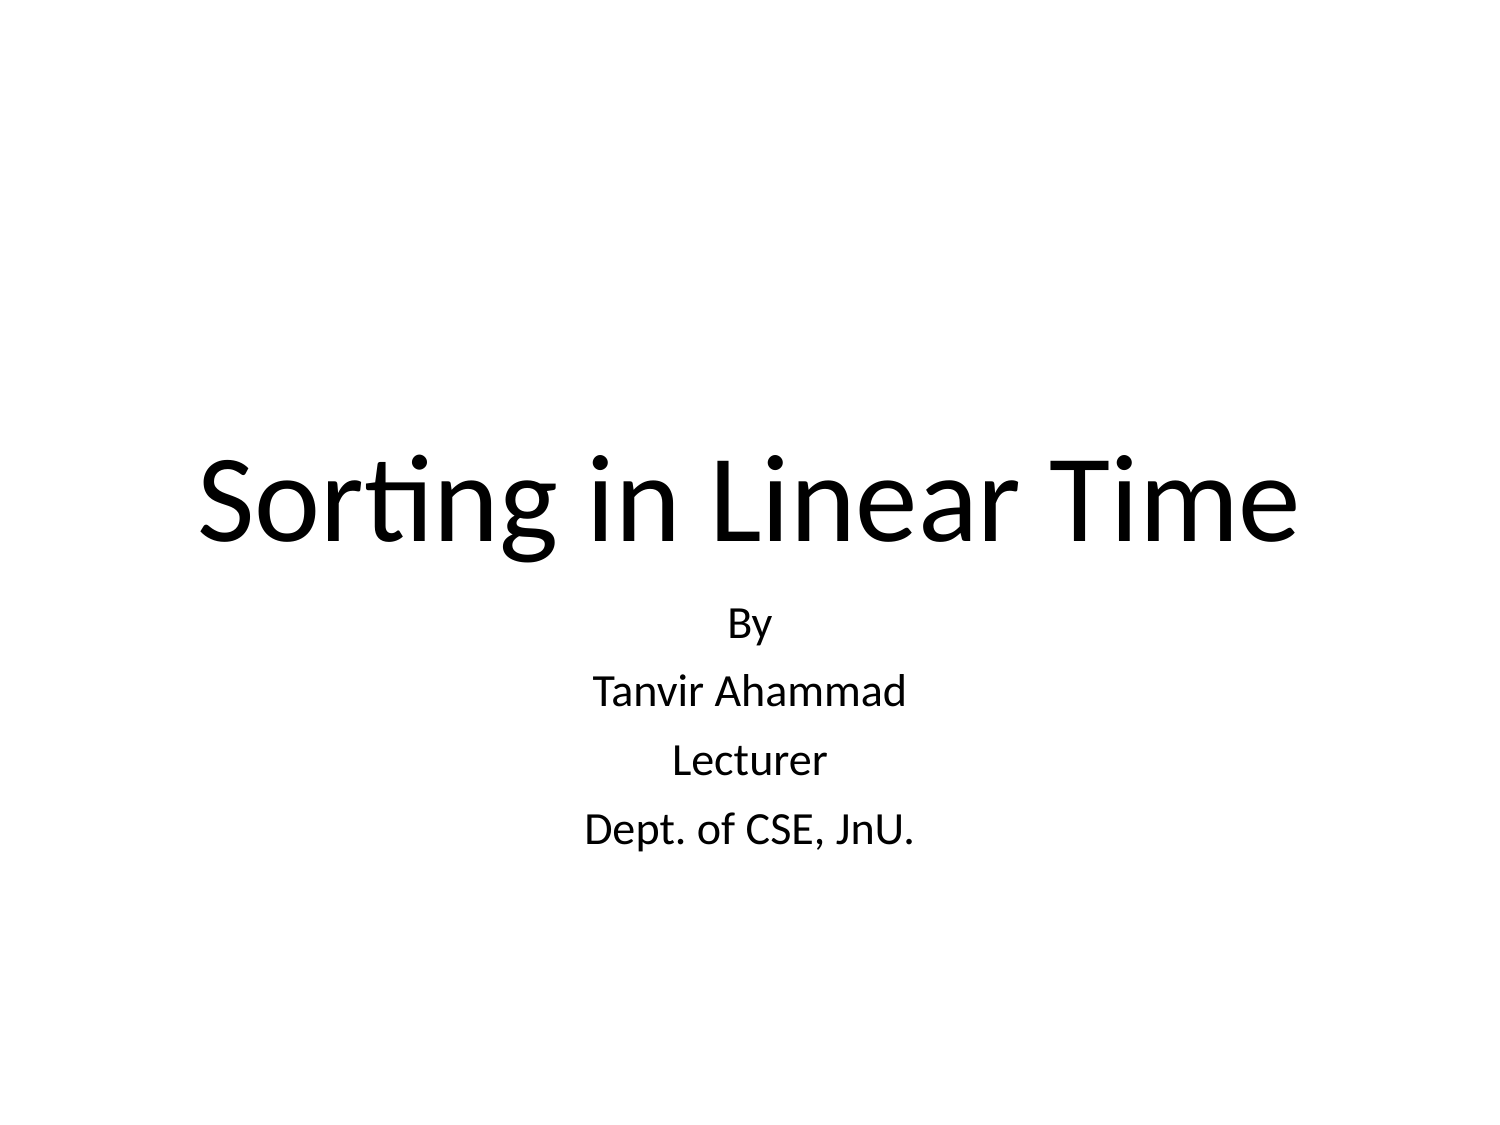

# Sorting in Linear Time
By
Tanvir Ahammad
Lecturer
Dept. of CSE, JnU.